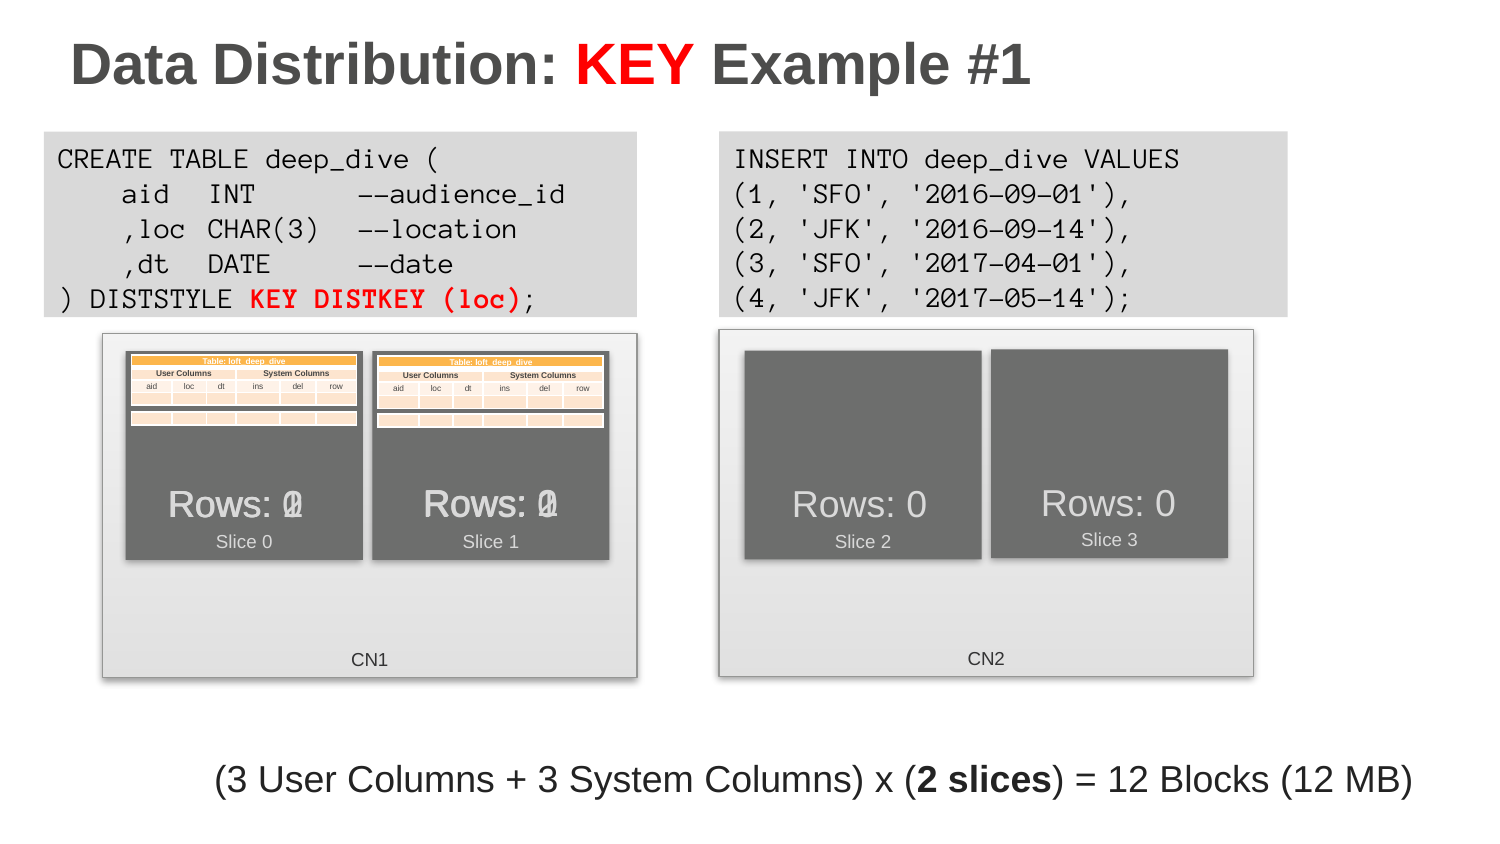

# Data Distribution: KEY Example #1
CREATE TABLE deep_dive (
    aid 	INT 	--audience_id
    ,loc 	CHAR(3) 	--location
    ,dt 	DATE	--date
) DISTSTYLE KEY DISTKEY (loc);
INSERT INTO deep_dive VALUES
(1, 'SFO', '2016-09-01'),
(2, 'JFK', '2016-09-14'),
(3, 'SFO', '2017-04-01'),
(4, 'JFK', '2017-05-14');
CN2
CN1
Slice 3
Slice 2
Slice 0
Slice 1
| Table: loft\_deep\_dive |  |  |  |  |  |
| --- | --- | --- | --- | --- | --- |
| User Columns |  |  | System Columns |  |  |
| aid | loc | dt | ins | del | row |
|  |  |  |  |  |  |
| Table: loft\_deep\_dive |  |  |  |  |  |
| --- | --- | --- | --- | --- | --- |
| User Columns |  |  | System Columns |  |  |
| aid | loc | dt | ins | del | row |
|  |  |  |  |  |  |
|  |  |  |  |  |  |
| --- | --- | --- | --- | --- | --- |
|  |  |  |  |  |  |
| --- | --- | --- | --- | --- | --- |
Rows: 2
Rows: 1
Rows: 0
Rows: 0
Rows: 0
Rows: 1
Rows: 2
Rows: 0
(3 User Columns + 3 System Columns) x (2 slices) = 12 Blocks (12 MB)